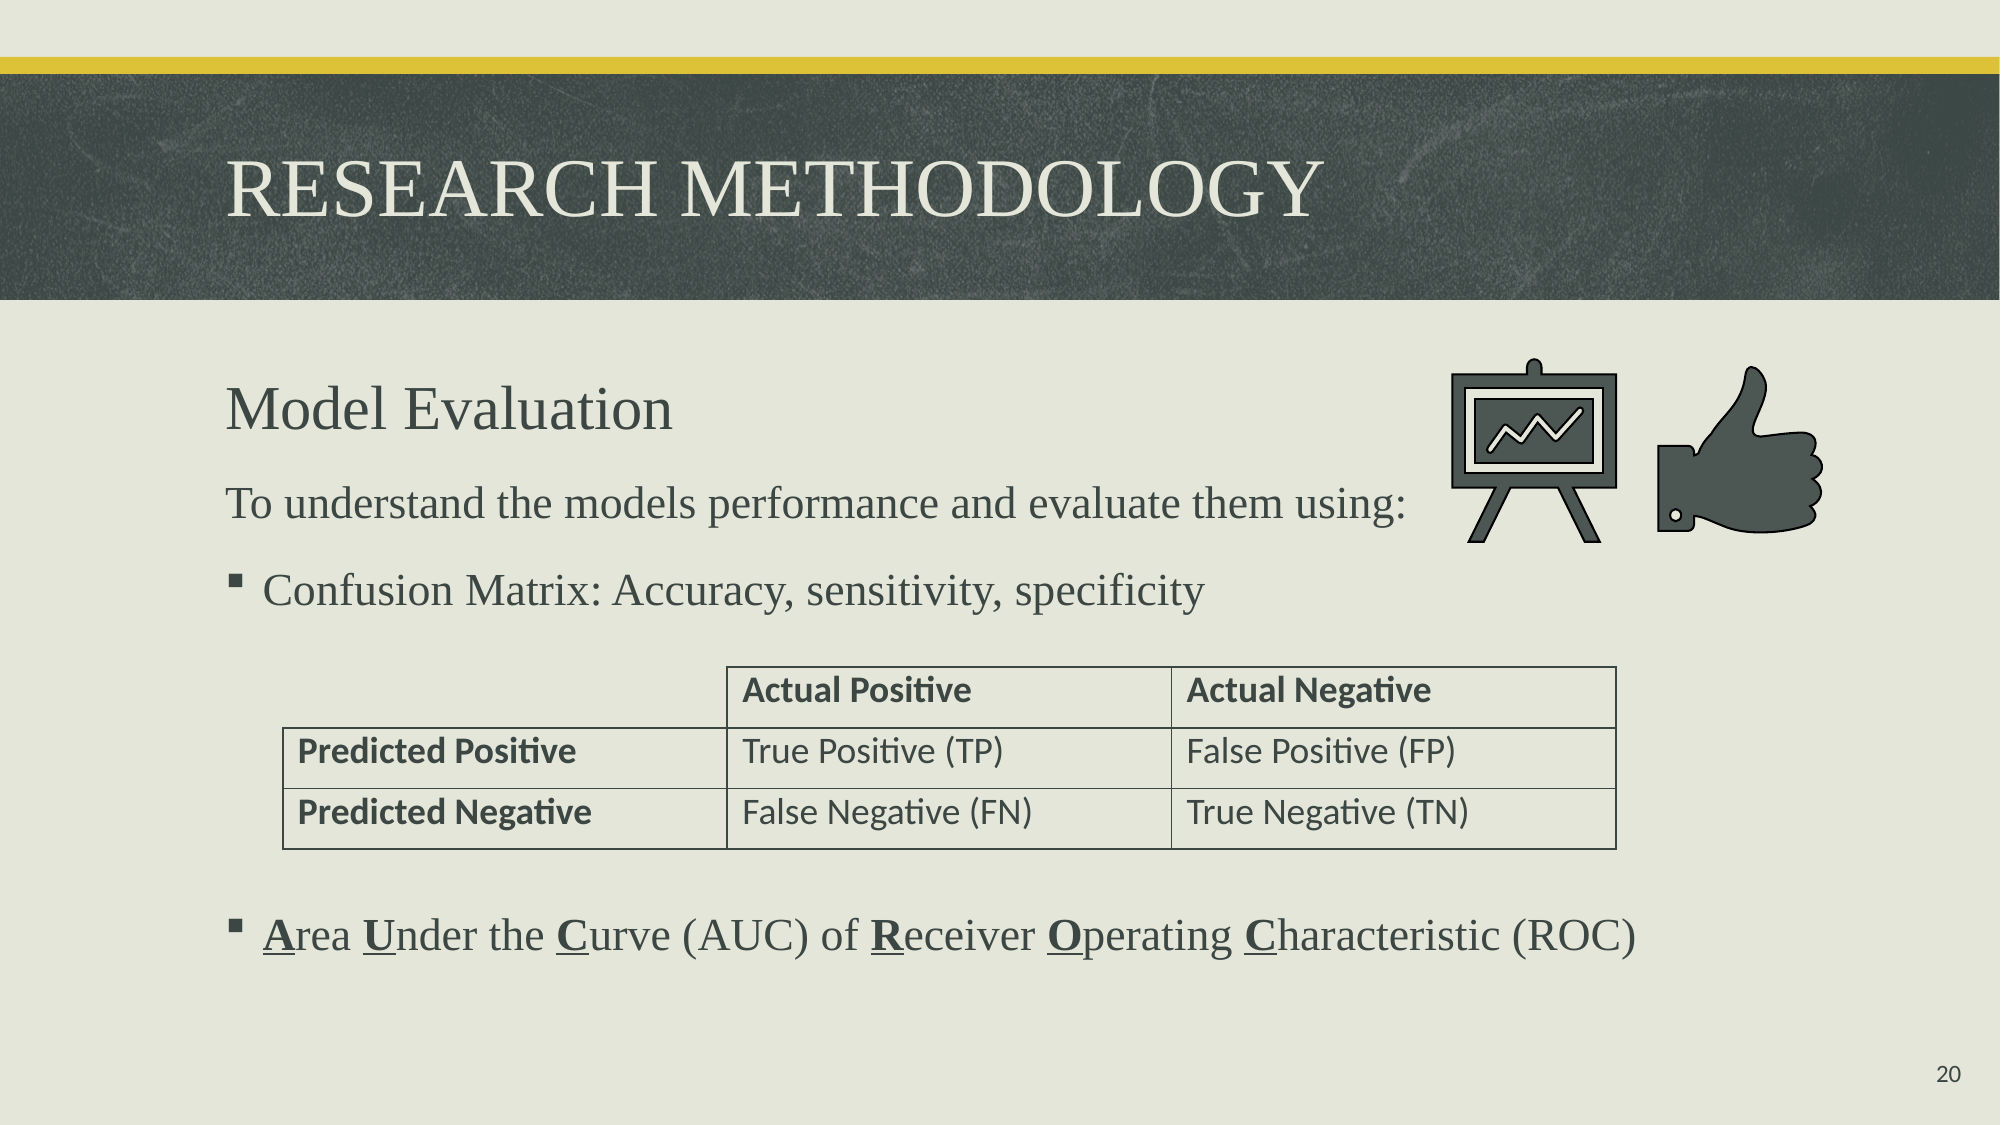

# RESEARCH METHODOLOGY
Model Evaluation
To understand the models performance and evaluate them using:
Confusion Matrix: Accuracy, sensitivity, specificity

Area Under the Curve (AUC) of Receiver Operating Characteristic (ROC)

|  | Actual Positive | Actual Negative |
| --- | --- | --- |
| Predicted Positive | True Positive (TP) | False Positive (FP) |
| Predicted Negative | False Negative (FN) | True Negative (TN) |
20